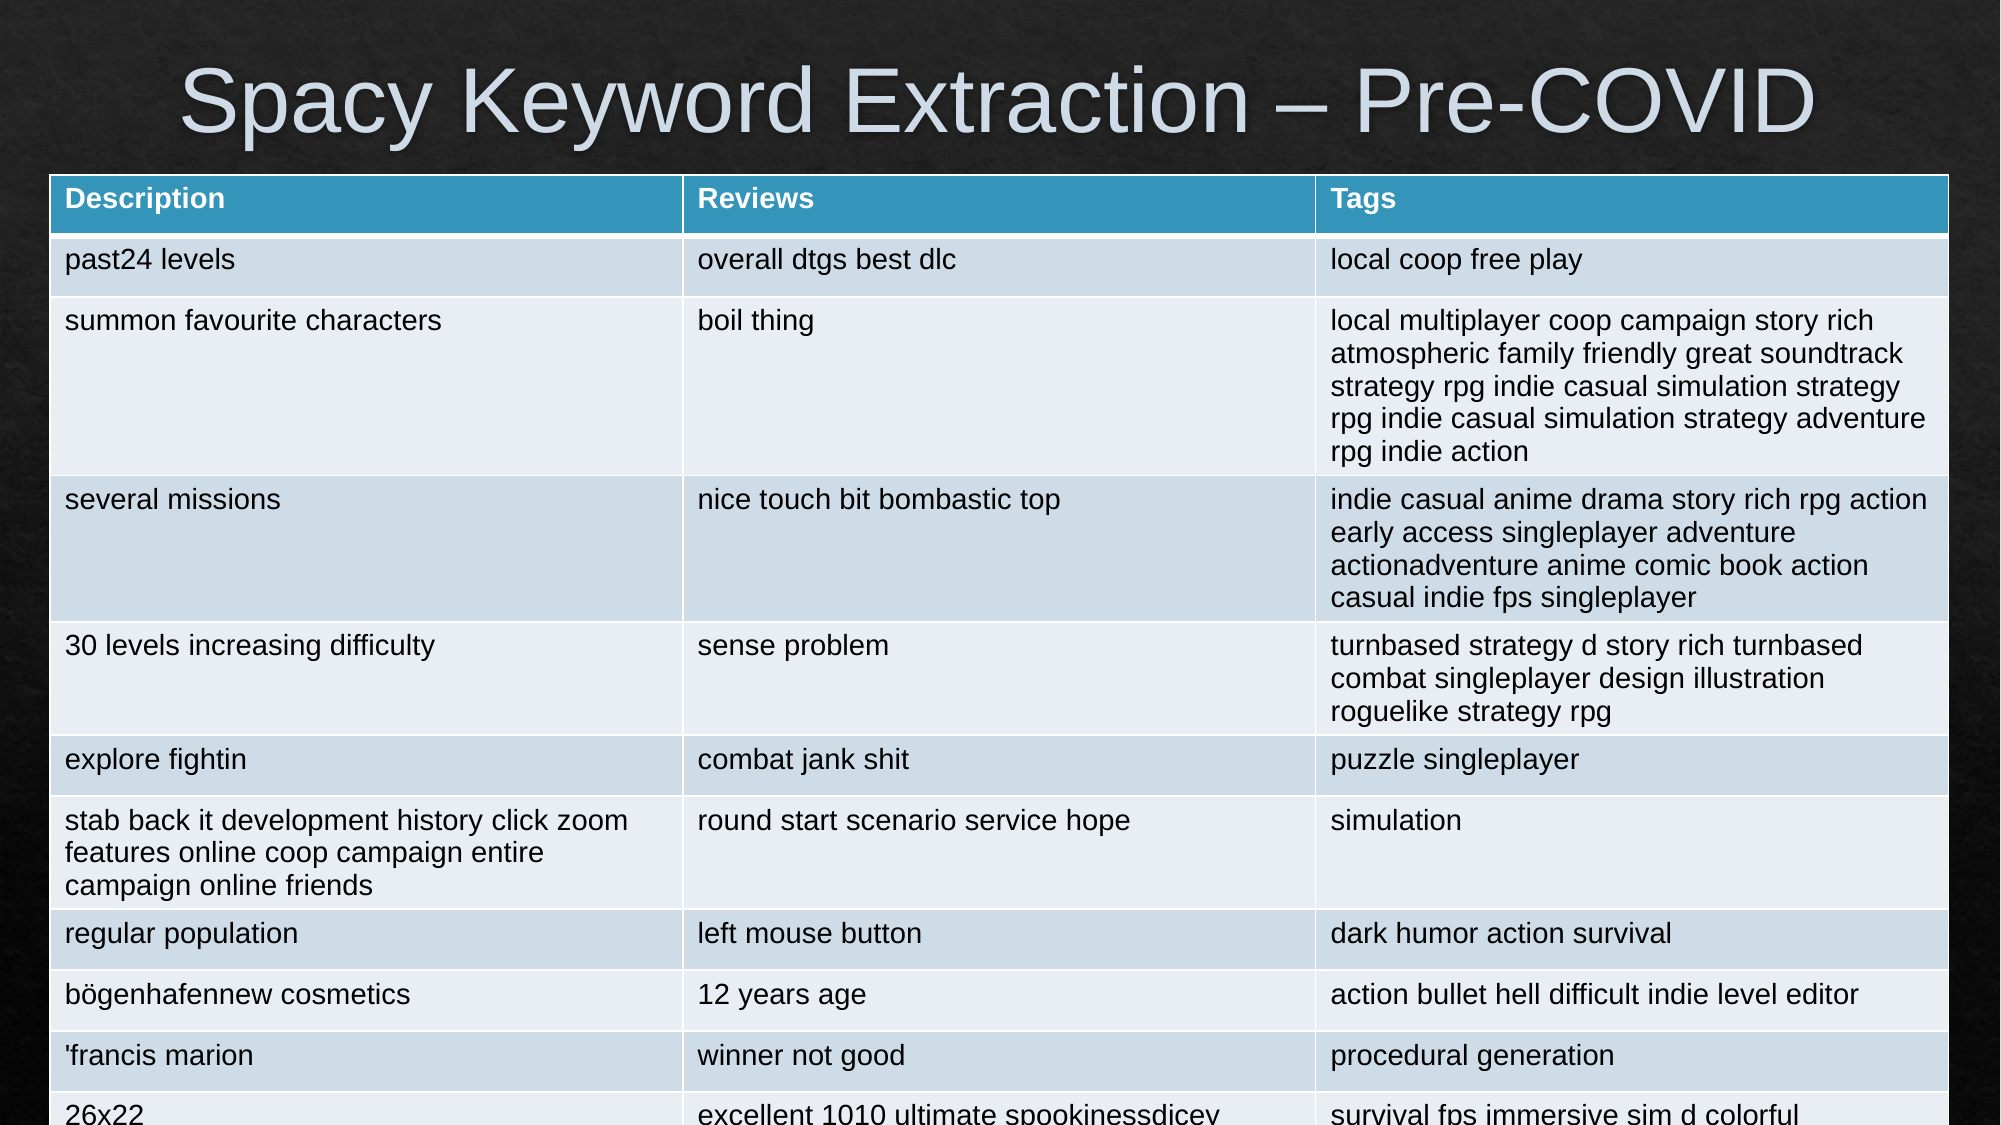

# Spacy Keyword Extraction – Pre-COVID
| Description | Reviews | Tags |
| --- | --- | --- |
| past24 levels | overall dtgs best dlc | local coop free play |
| summon favourite characters | boil thing | local multiplayer coop campaign story rich atmospheric family friendly great soundtrack strategy rpg indie casual simulation strategy rpg indie casual simulation strategy adventure rpg indie action |
| several missions | nice touch bit bombastic top | indie casual anime drama story rich rpg action early access singleplayer adventure actionadventure anime comic book action casual indie fps singleplayer |
| 30 levels increasing difficulty | sense problem | turnbased strategy d story rich turnbased combat singleplayer design illustration roguelike strategy rpg |
| explore fightin | combat jank shit | puzzle singleplayer |
| stab back it development history click zoom features online coop campaign entire campaign online friends | round start scenario service hope | simulation |
| regular population | left mouse button | dark humor action survival |
| bögenhafennew cosmetics | 12 years age | action bullet hell difficult indie level editor |
| 'francis marion | winner not good | procedural generation |
| 26x22 | excellent 1010 ultimate spookinessdicey dungeons | survival fps immersive sim d colorful firstperson |